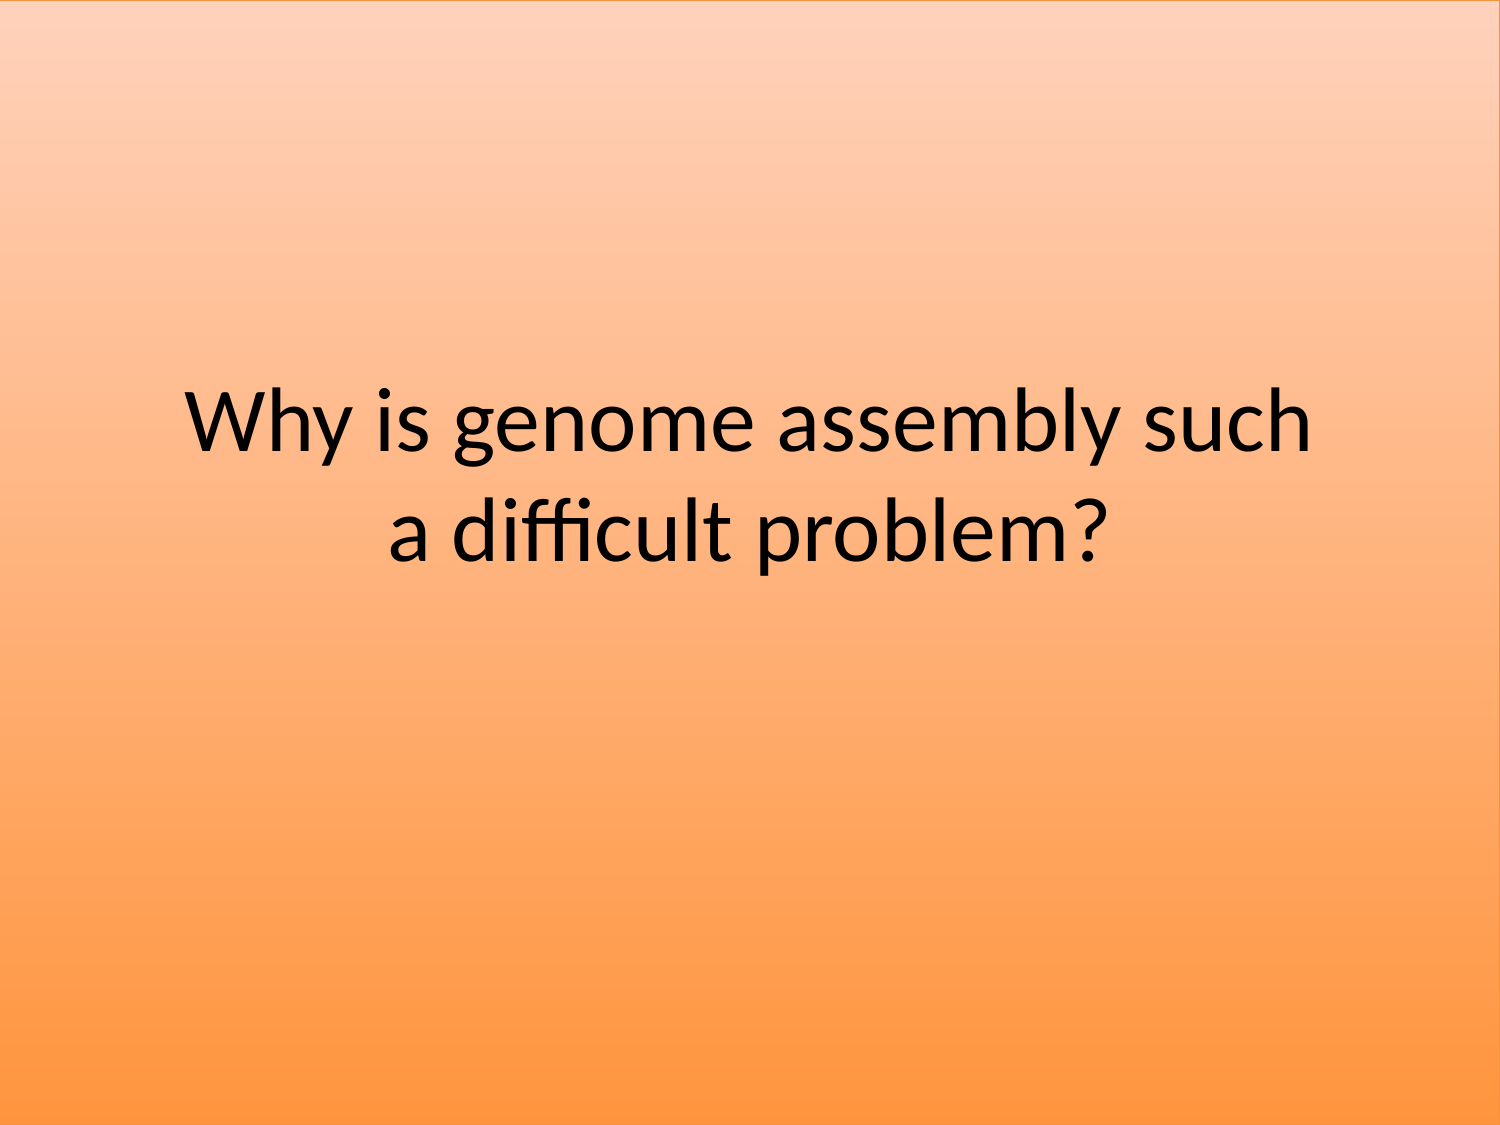

# Why is genome assembly such a difficult problem?